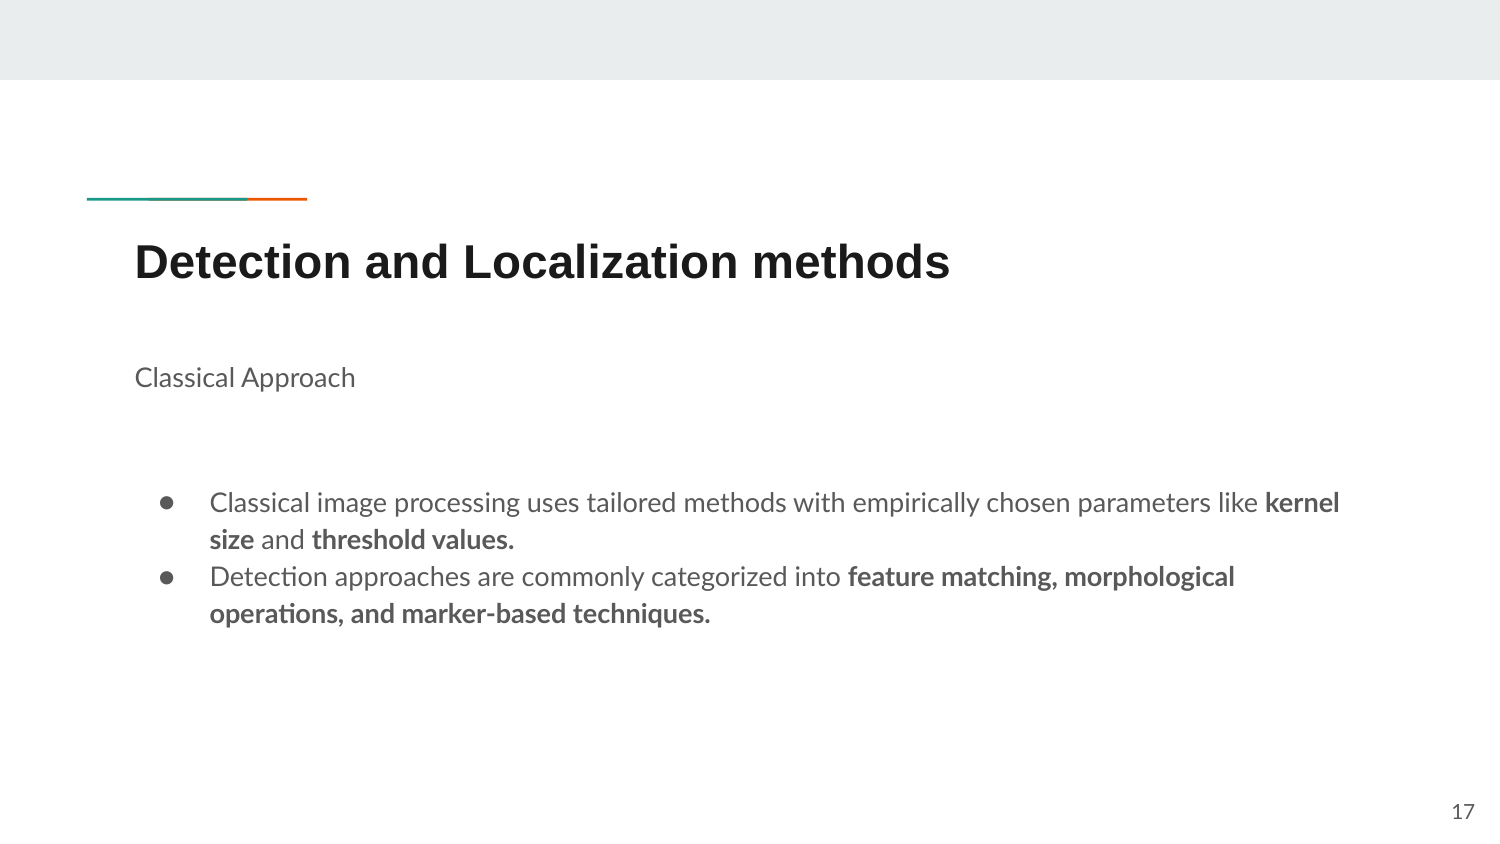

# Detection and Localization methods
Classical Approach

Classical image processing uses tailored methods with empirically chosen parameters like kernel size and threshold values.
Detection approaches are commonly categorized into feature matching, morphological operations, and marker-based techniques.
17